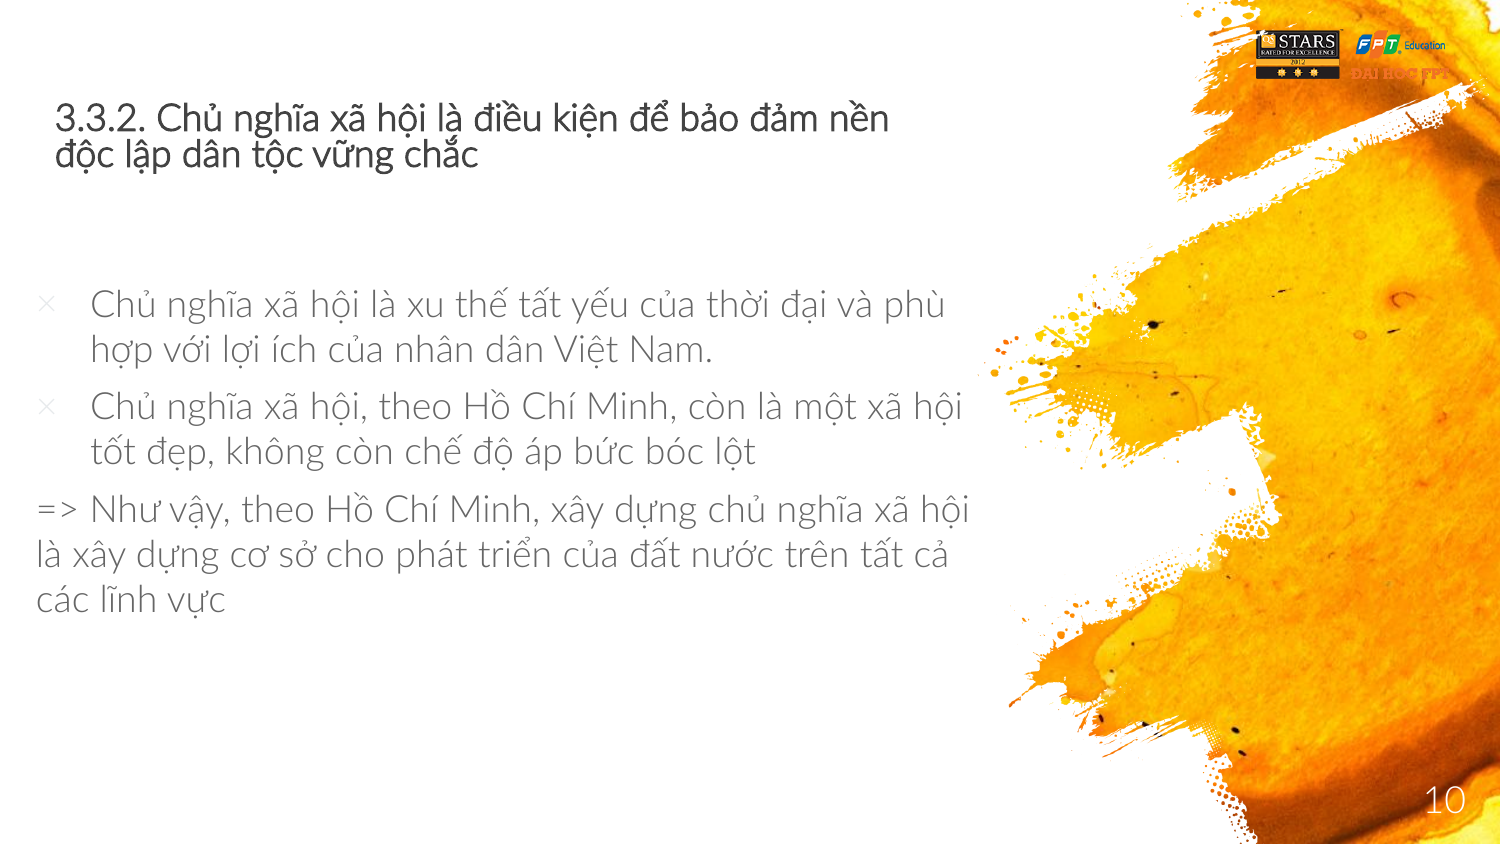

# 3.3.2. Chủ nghĩa xã hội là điều kiện để bảo đảm nền độc lập dân tộc vững chắc
Chủ nghĩa xã hội là xu thế tất yếu của thời đại và phù hợp với lợi ích của nhân dân Việt Nam.
Chủ nghĩa xã hội, theo Hồ Chí Minh, còn là một xã hội tốt đẹp, không còn chế độ áp bức bóc lột
=> Như vậy, theo Hồ Chí Minh, xây dựng chủ nghĩa xã hội là xây dựng cơ sở cho phát triển của đất nước trên tất cả các lĩnh vực
10